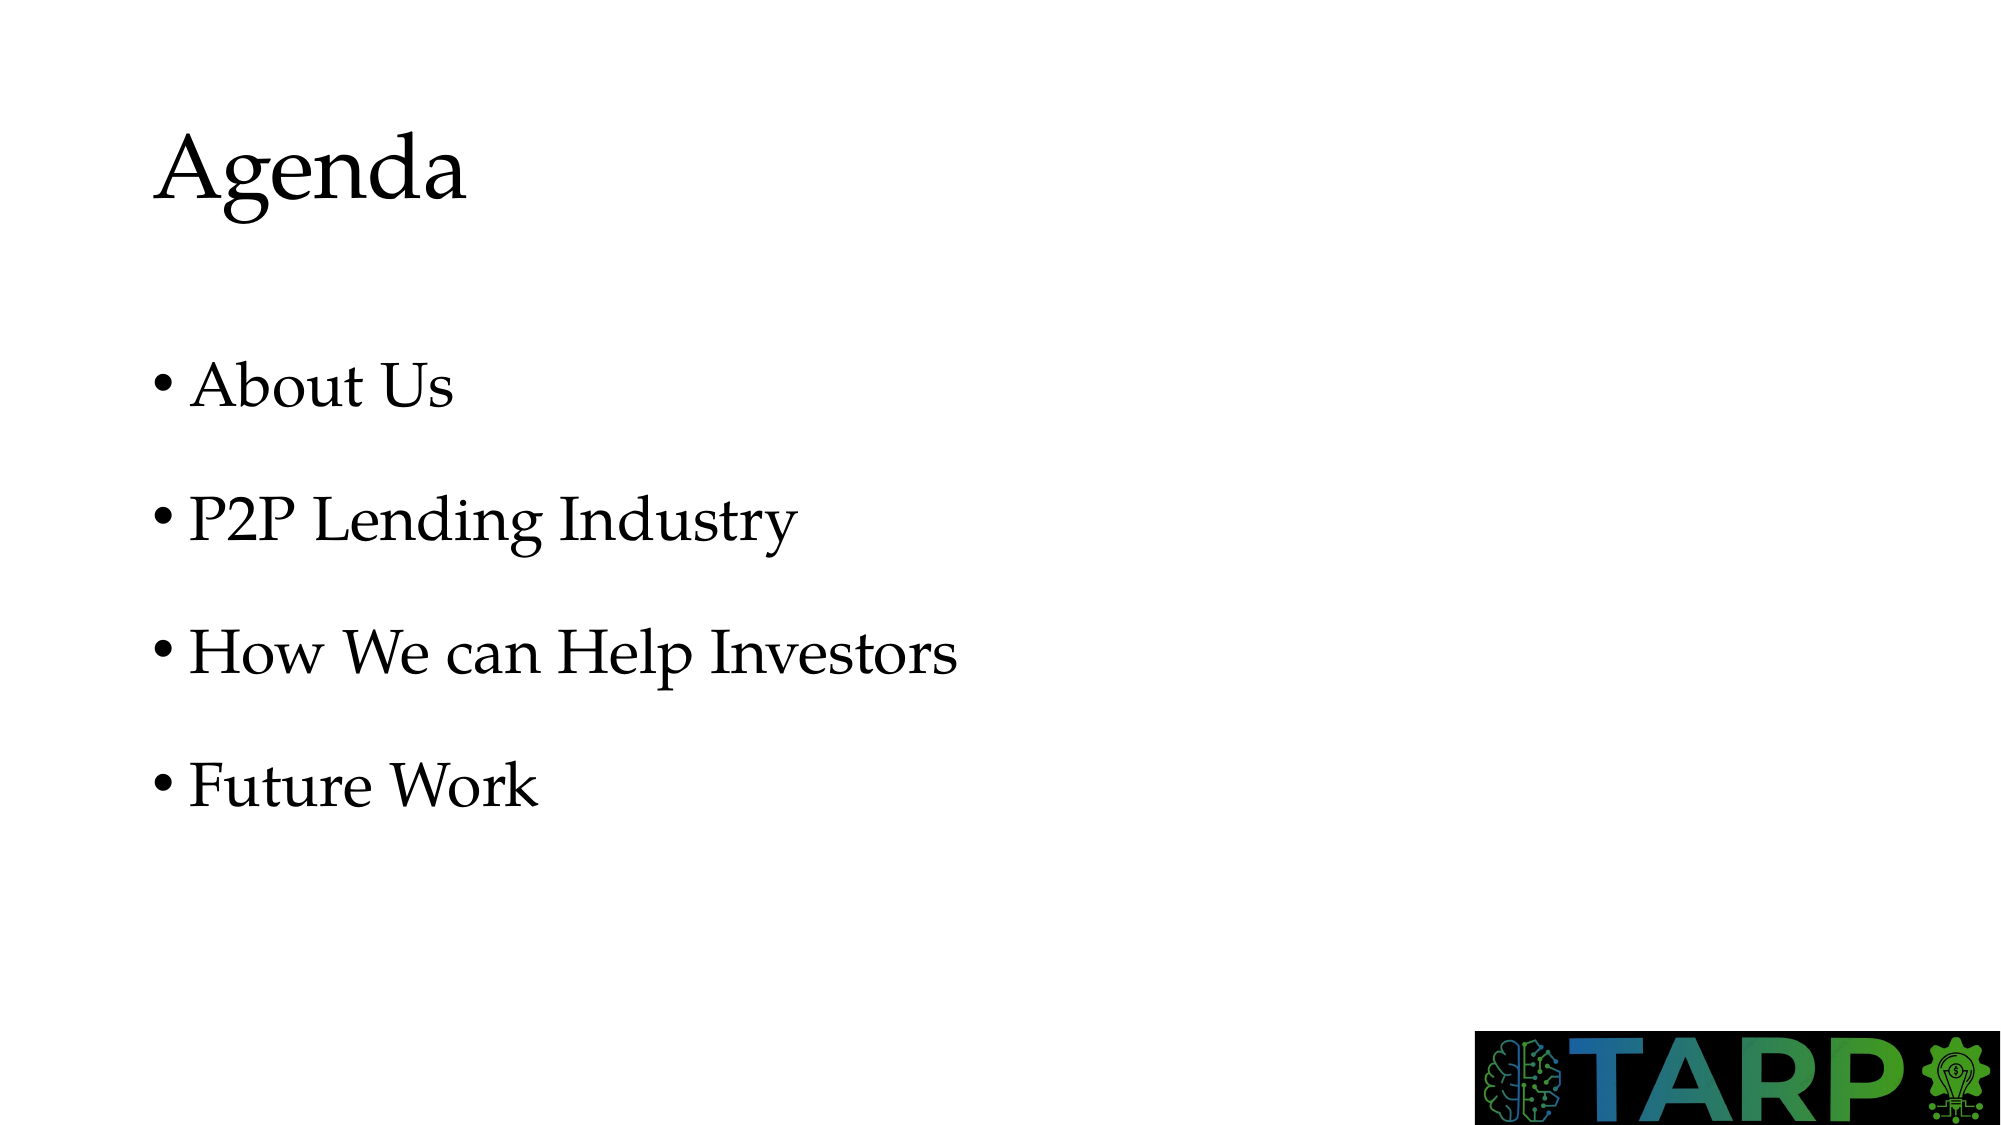

# Agenda
About Us
P2P Lending Industry
How We can Help Investors
Future Work